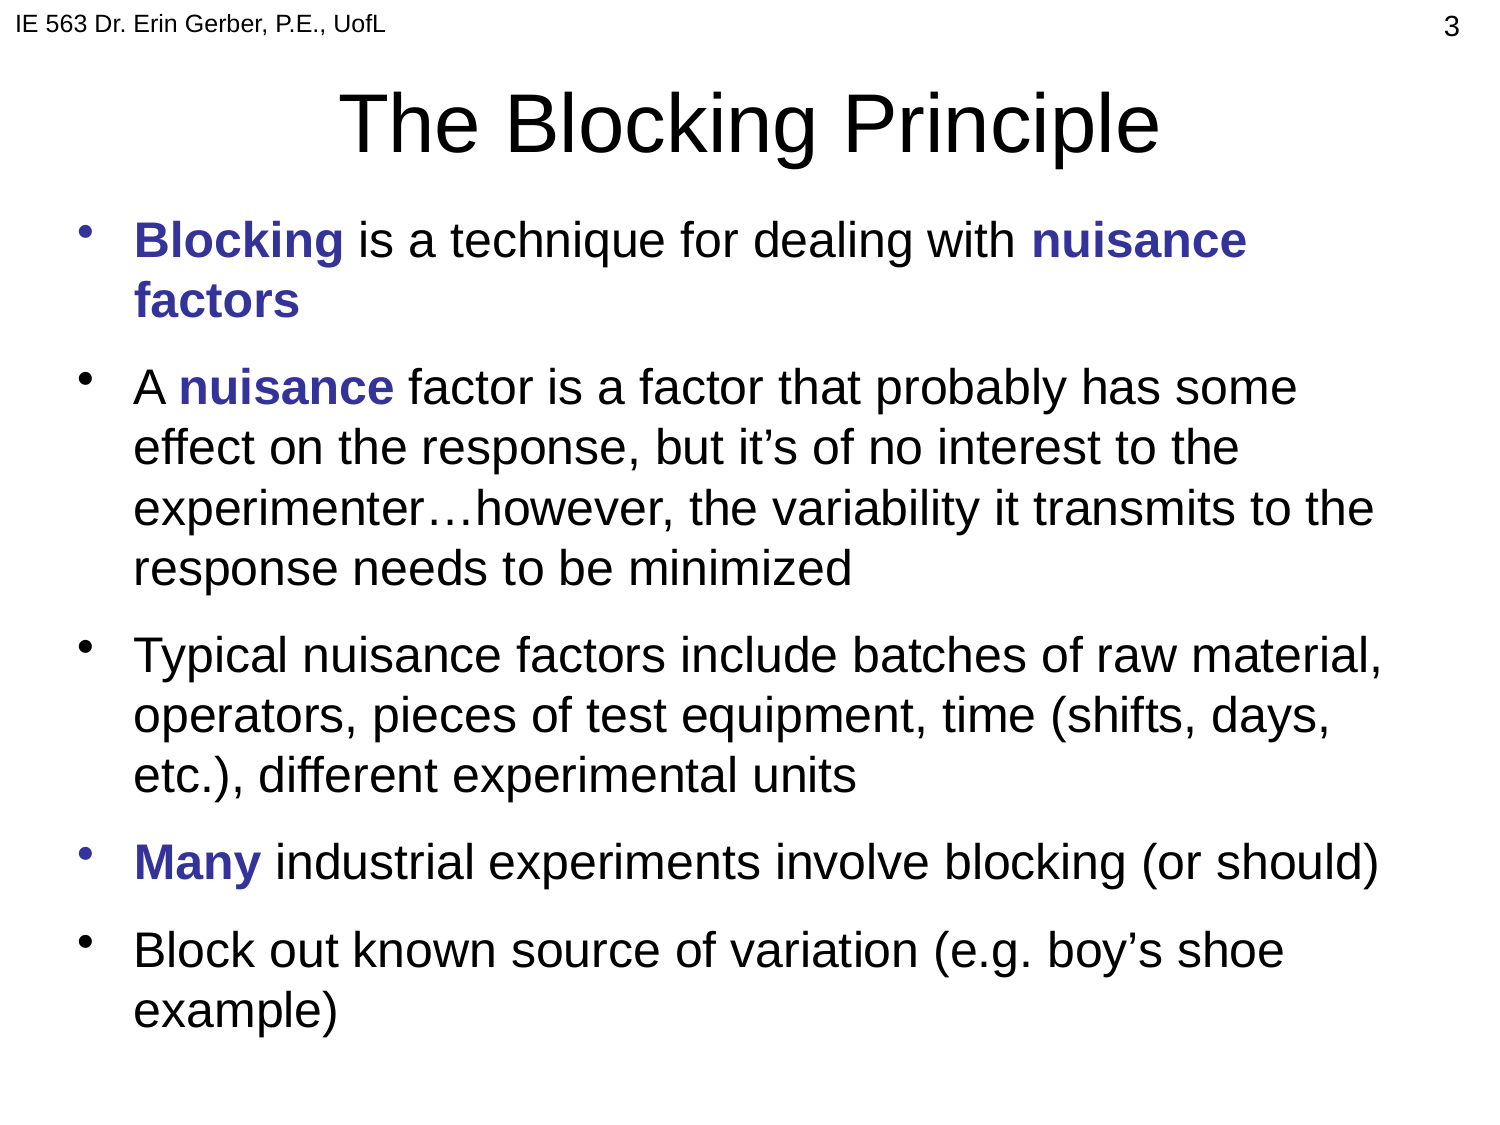

IE 563 Dr. Erin Gerber, P.E., UofL
3
# The Blocking Principle
Blocking is a technique for dealing with nuisance factors
A nuisance factor is a factor that probably has some effect on the response, but it’s of no interest to the experimenter…however, the variability it transmits to the response needs to be minimized
Typical nuisance factors include batches of raw material, operators, pieces of test equipment, time (shifts, days, etc.), different experimental units
Many industrial experiments involve blocking (or should)
Block out known source of variation (e.g. boy’s shoe example)